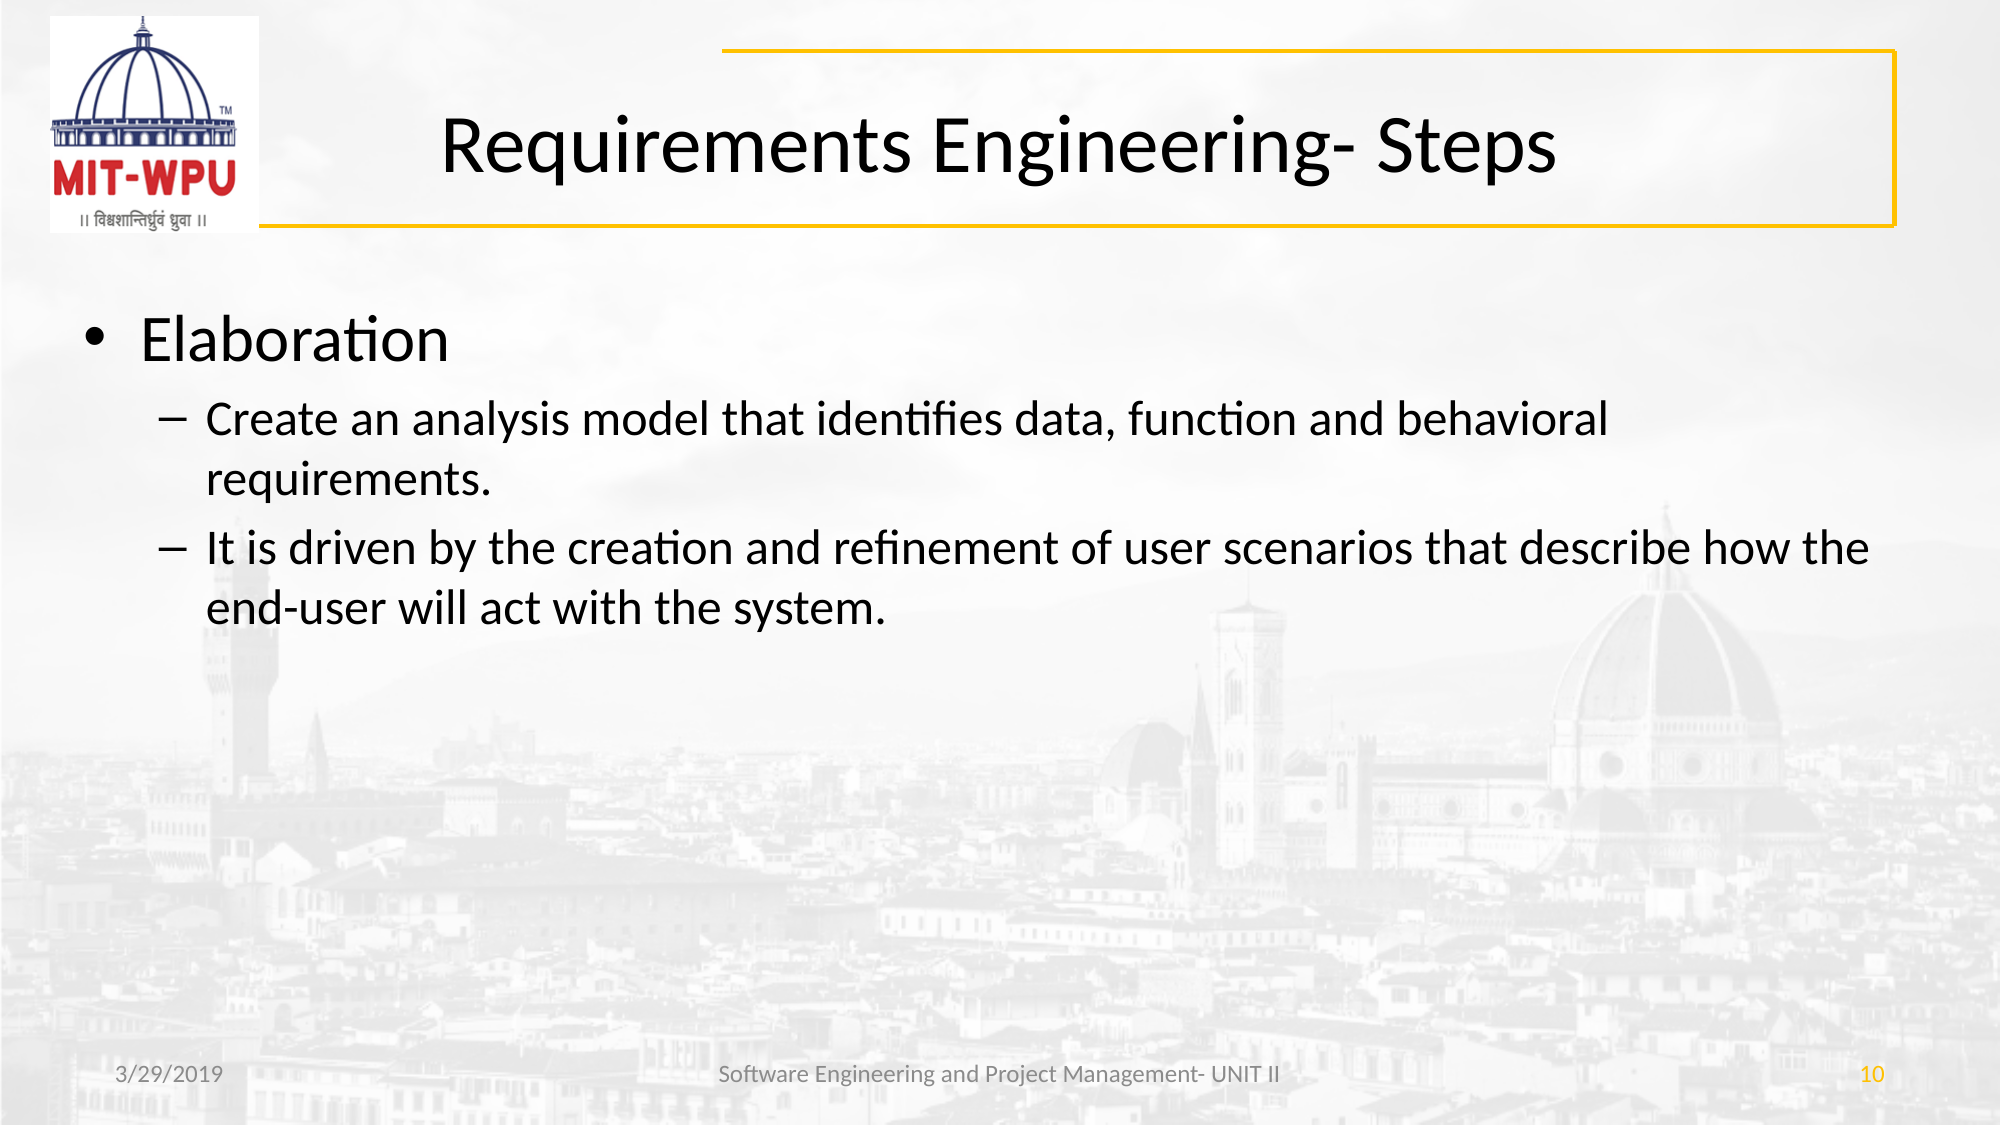

# Requirements Engineering- Steps
Elaboration
Create an analysis model that identifies data, function and behavioral requirements.
It is driven by the creation and refinement of user scenarios that describe how the end-user will act with the system.

3/29/2019
Software Engineering and Project Management- UNIT II
10